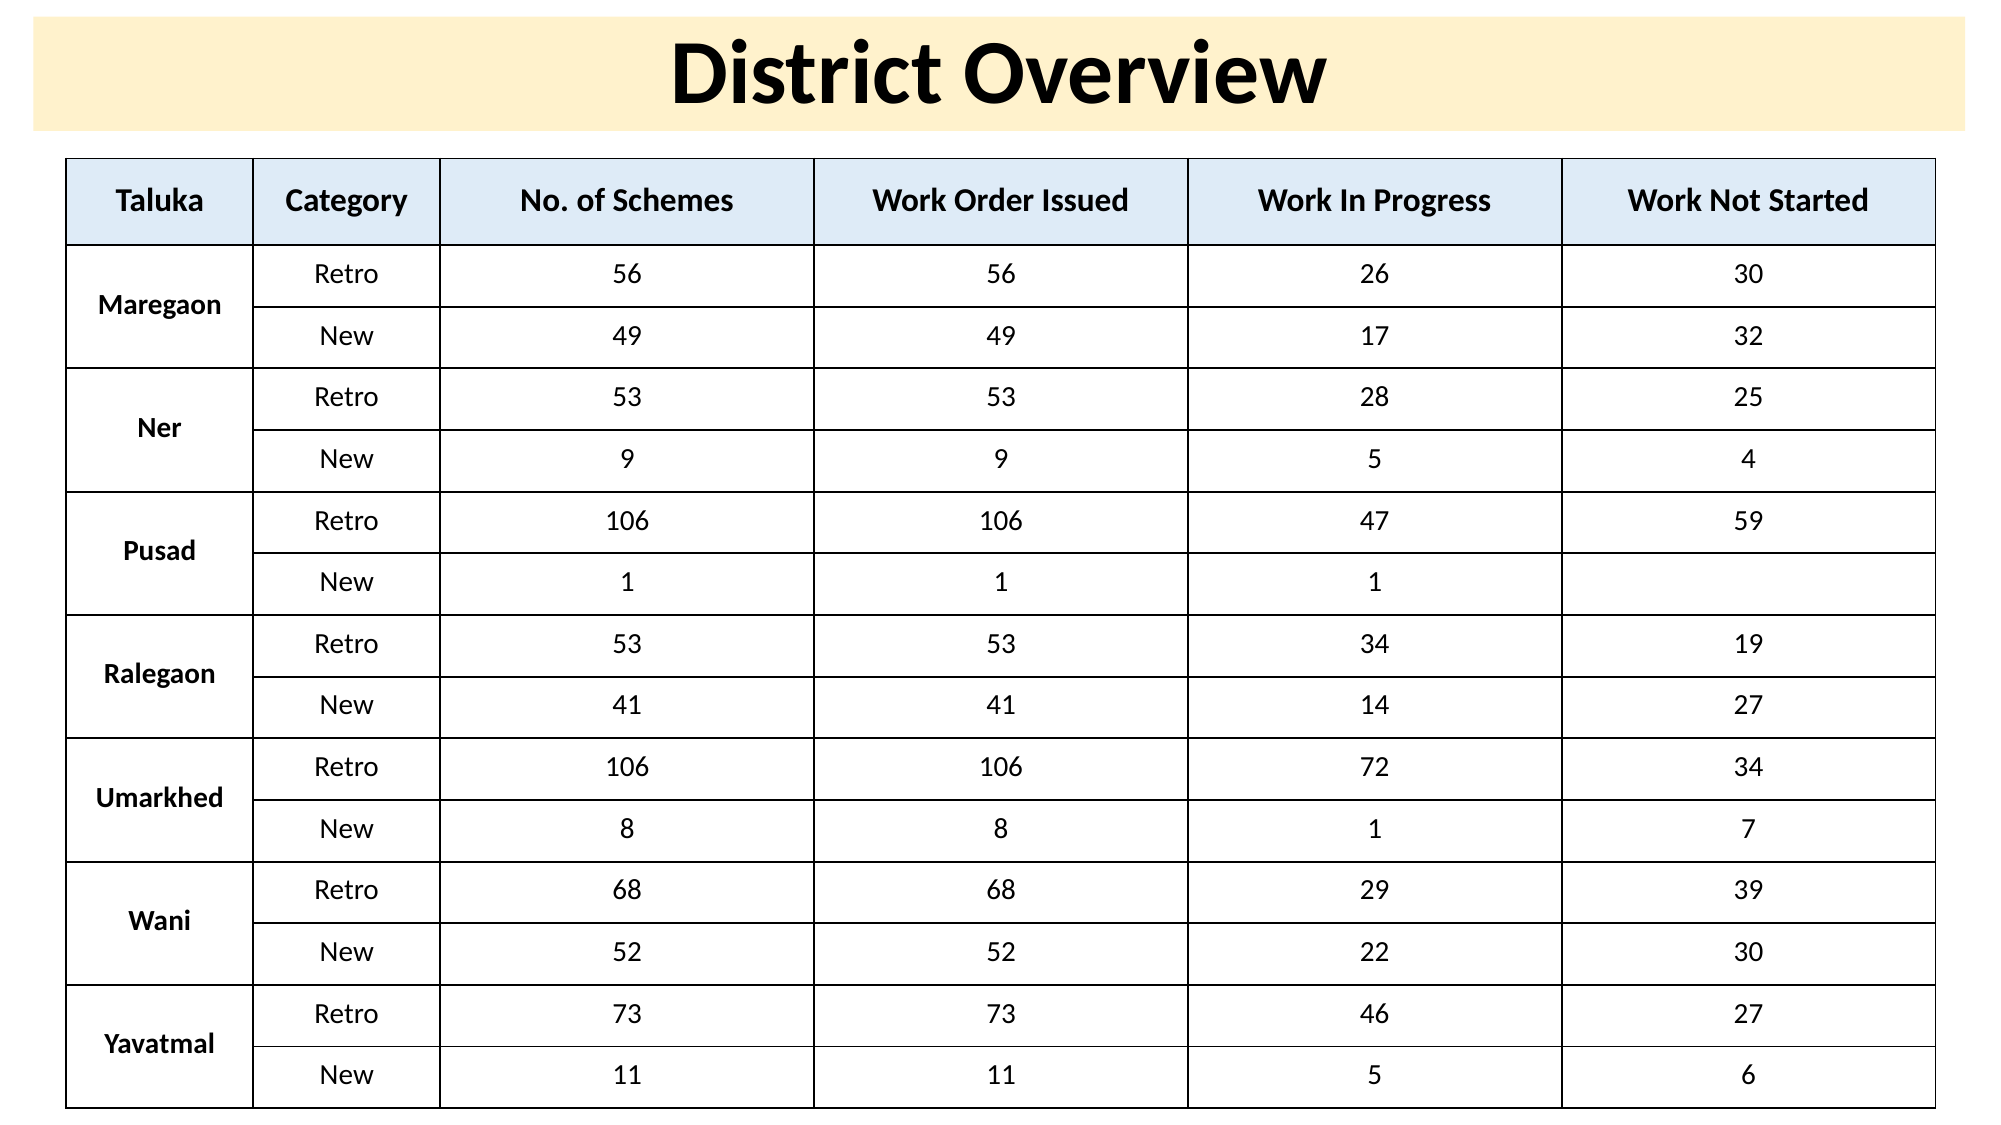

District Overview
| Taluka | Category | No. of Schemes | Work Order Issued | Work In Progress | Work Not Started |
| --- | --- | --- | --- | --- | --- |
| Maregaon | Retro | 56 | 56 | 26 | 30 |
|  | New | 49 | 49 | 17 | 32 |
| Ner | Retro | 53 | 53 | 28 | 25 |
|  | New | 9 | 9 | 5 | 4 |
| Pusad | Retro | 106 | 106 | 47 | 59 |
|  | New | 1 | 1 | 1 | 0 |
| Ralegaon | Retro | 53 | 53 | 34 | 19 |
|  | New | 41 | 41 | 14 | 27 |
| Umarkhed | Retro | 106 | 106 | 72 | 34 |
|  | New | 8 | 8 | 1 | 7 |
| Wani | Retro | 68 | 68 | 29 | 39 |
|  | New | 52 | 52 | 22 | 30 |
| Yavatmal | Retro | 73 | 73 | 46 | 27 |
|  | New | 11 | 11 | 5 | 6 |